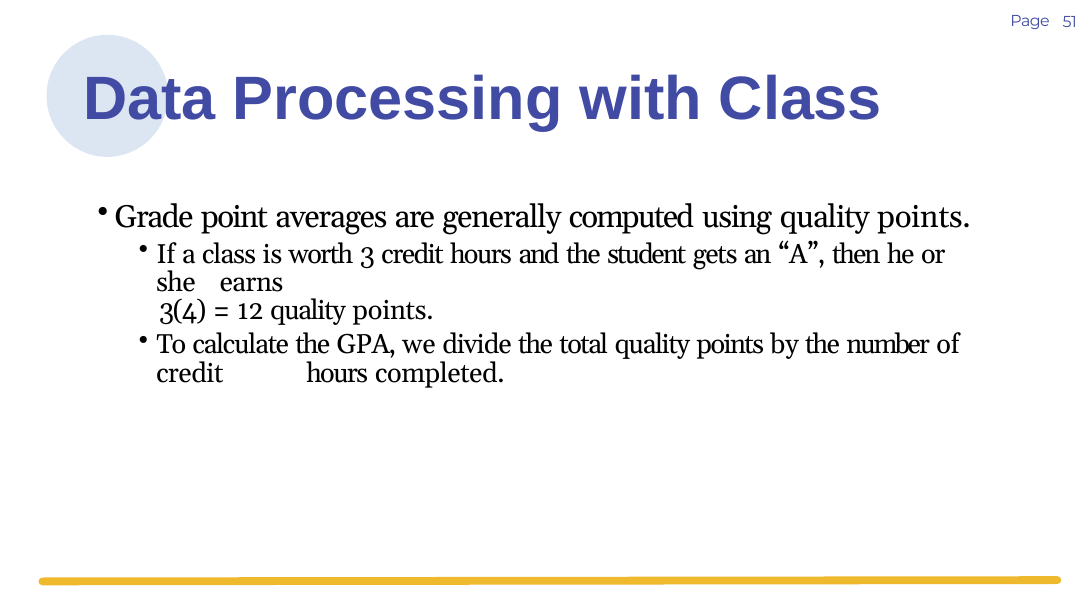

51
Page

Data Processing with Class
Grade point averages are generally computed using quality points.
If a class is worth 3 credit hours and the student gets an “A”, then he or she 	earns
3(4) = 12 quality points.
To calculate the GPA, we divide the total quality points by the number of credit 	hours completed.